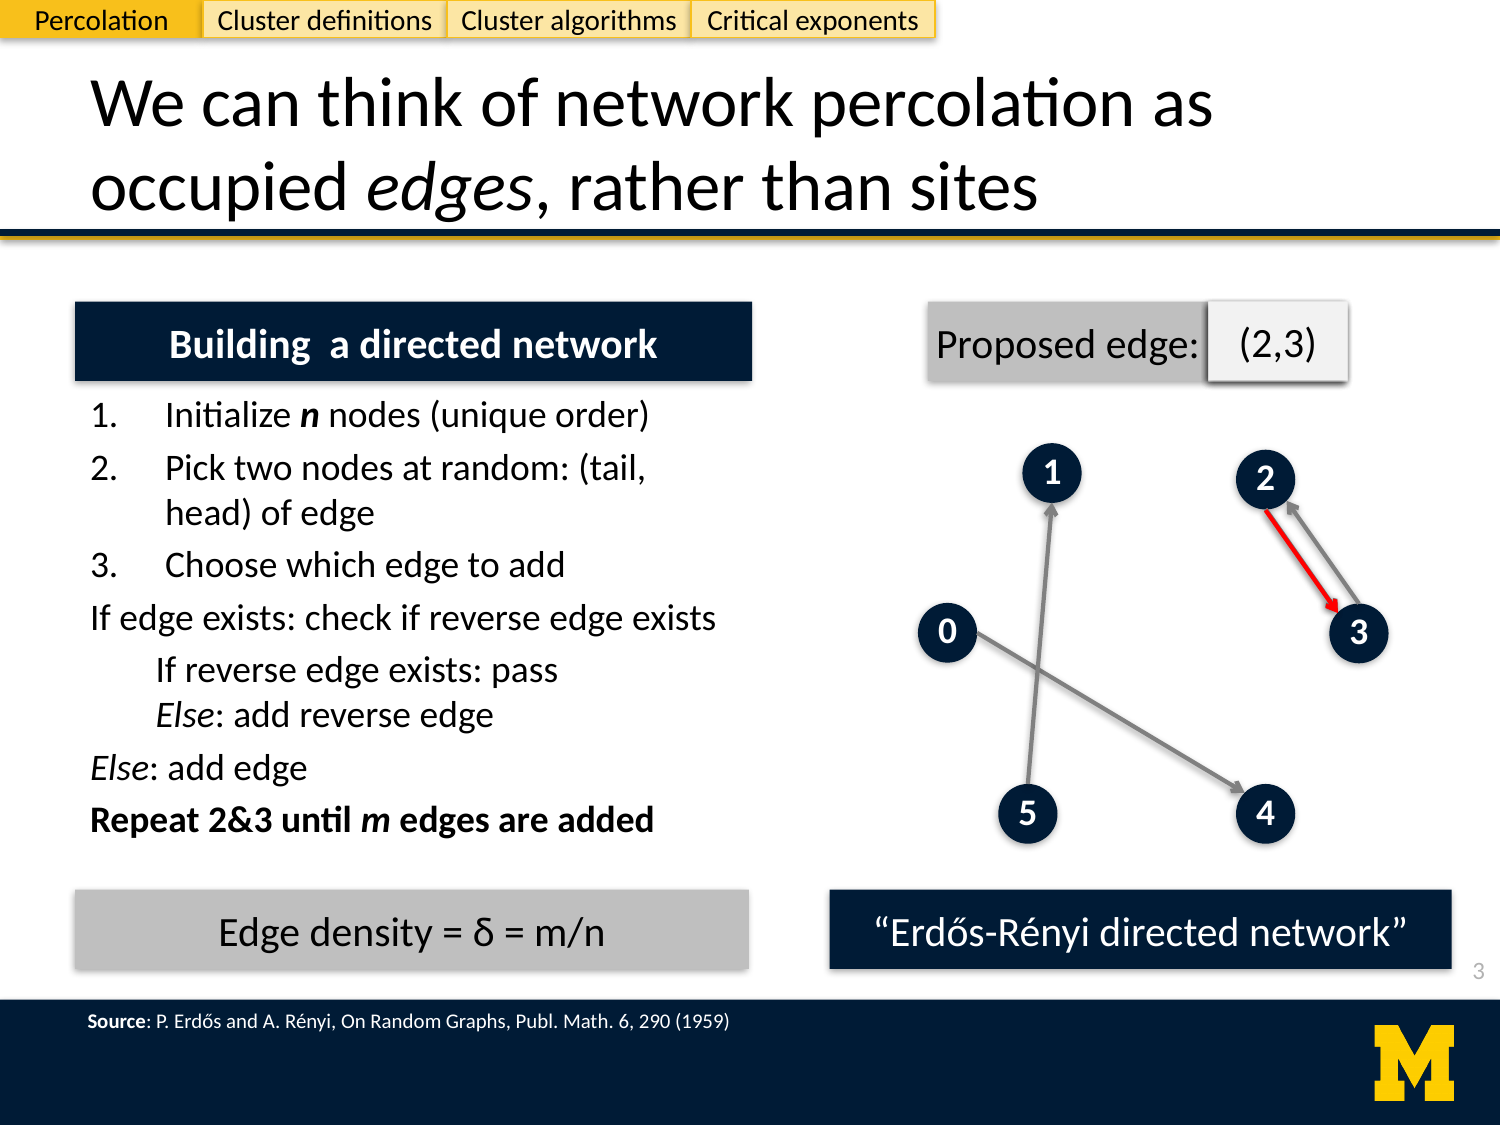

Percolation
Cluster definitions
Cluster algorithms
Critical exponents
# We can think of network percolation as occupied edges, rather than sites
(2,3)
Building  a directed network
Proposed edge:
(0,4)
(2,3)
(5,1)
Initialize n nodes (unique order)
Pick two nodes at random: (tail, head) of edge
Choose which edge to add
If edge exists: check if reverse edge exists
If reverse edge exists: pass
Else: add reverse edge
Else: add edge
Repeat 2&3 until m edges are added
1
2
0
3
5
4
Edge density = δ = m/n
“Erdős-Rényi directed network”
3
Source: P. Erdős and A. Rényi, On Random Graphs, Publ. Math. 6, 290 (1959)